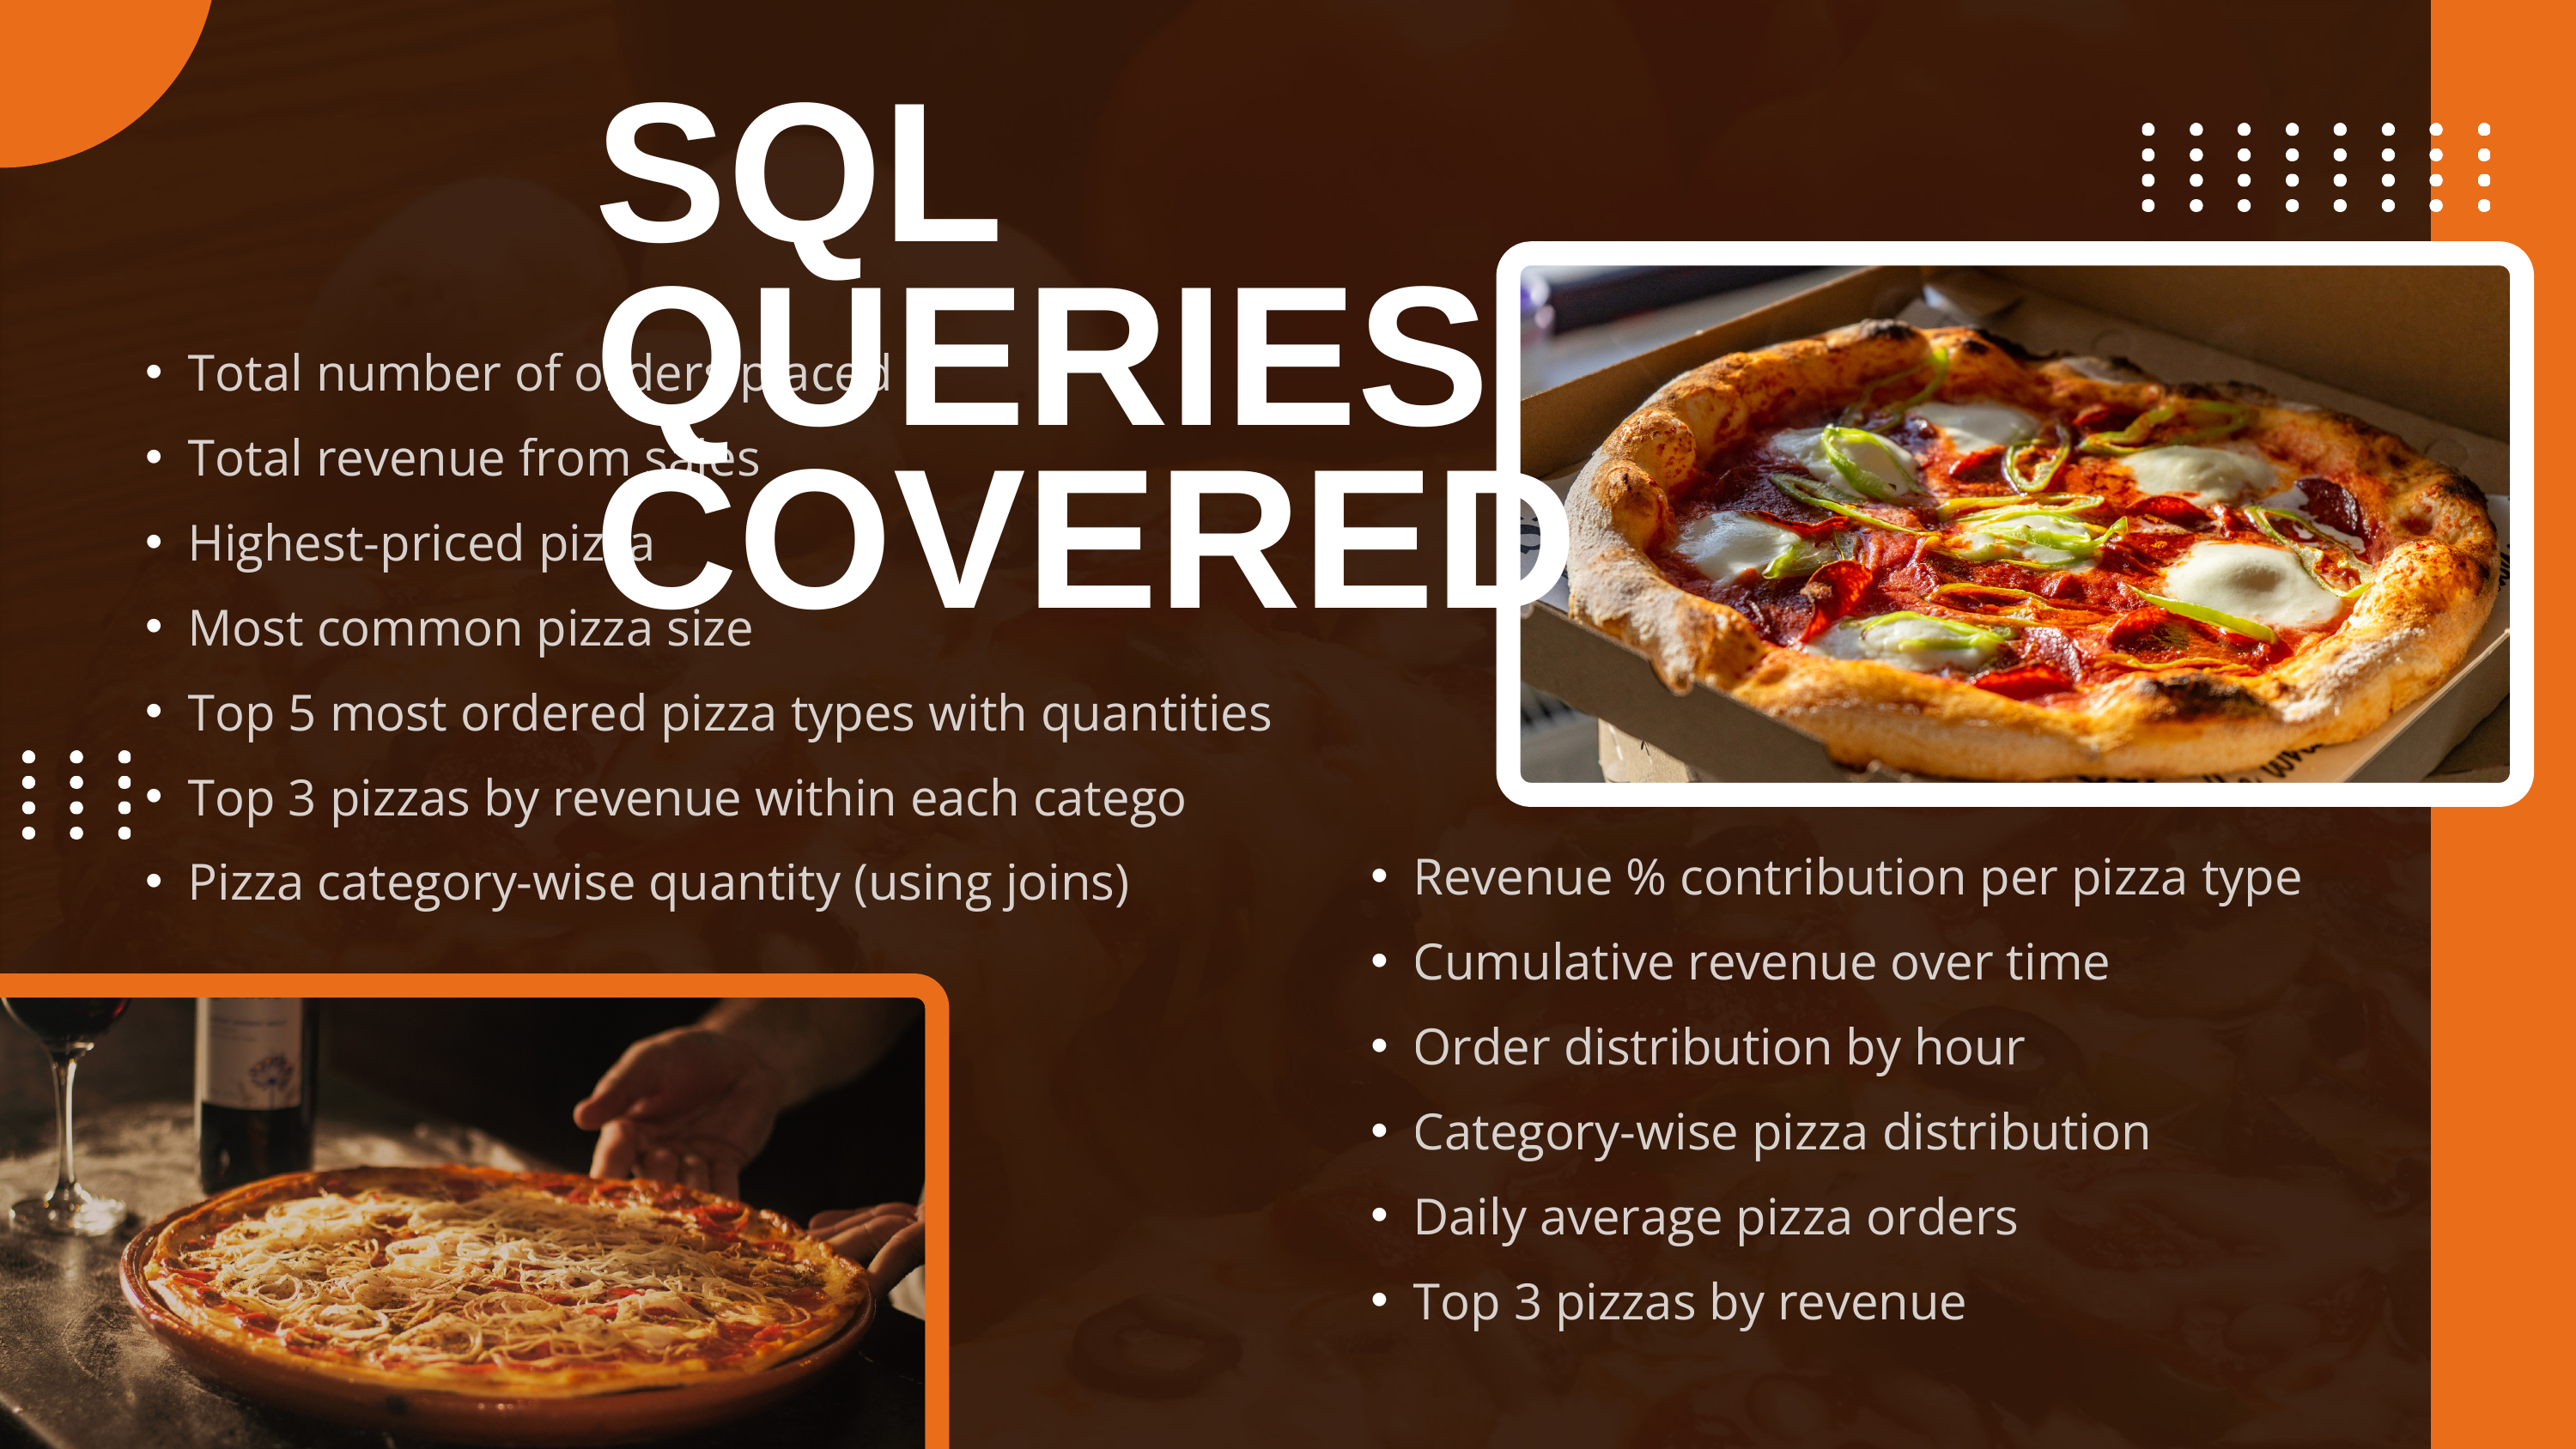

SQL QUERIES COVERED

Total number of orders placed
Total revenue from sales
Highest-priced pizza
Most common pizza size
Top 5 most ordered pizza types with quantities
Top 3 pizzas by revenue within each catego
Pizza category-wise quantity (using joins)

Revenue % contribution per pizza type
Cumulative revenue over time
Order distribution by hour
Category-wise pizza distribution
Daily average pizza orders
Top 3 pizzas by revenue